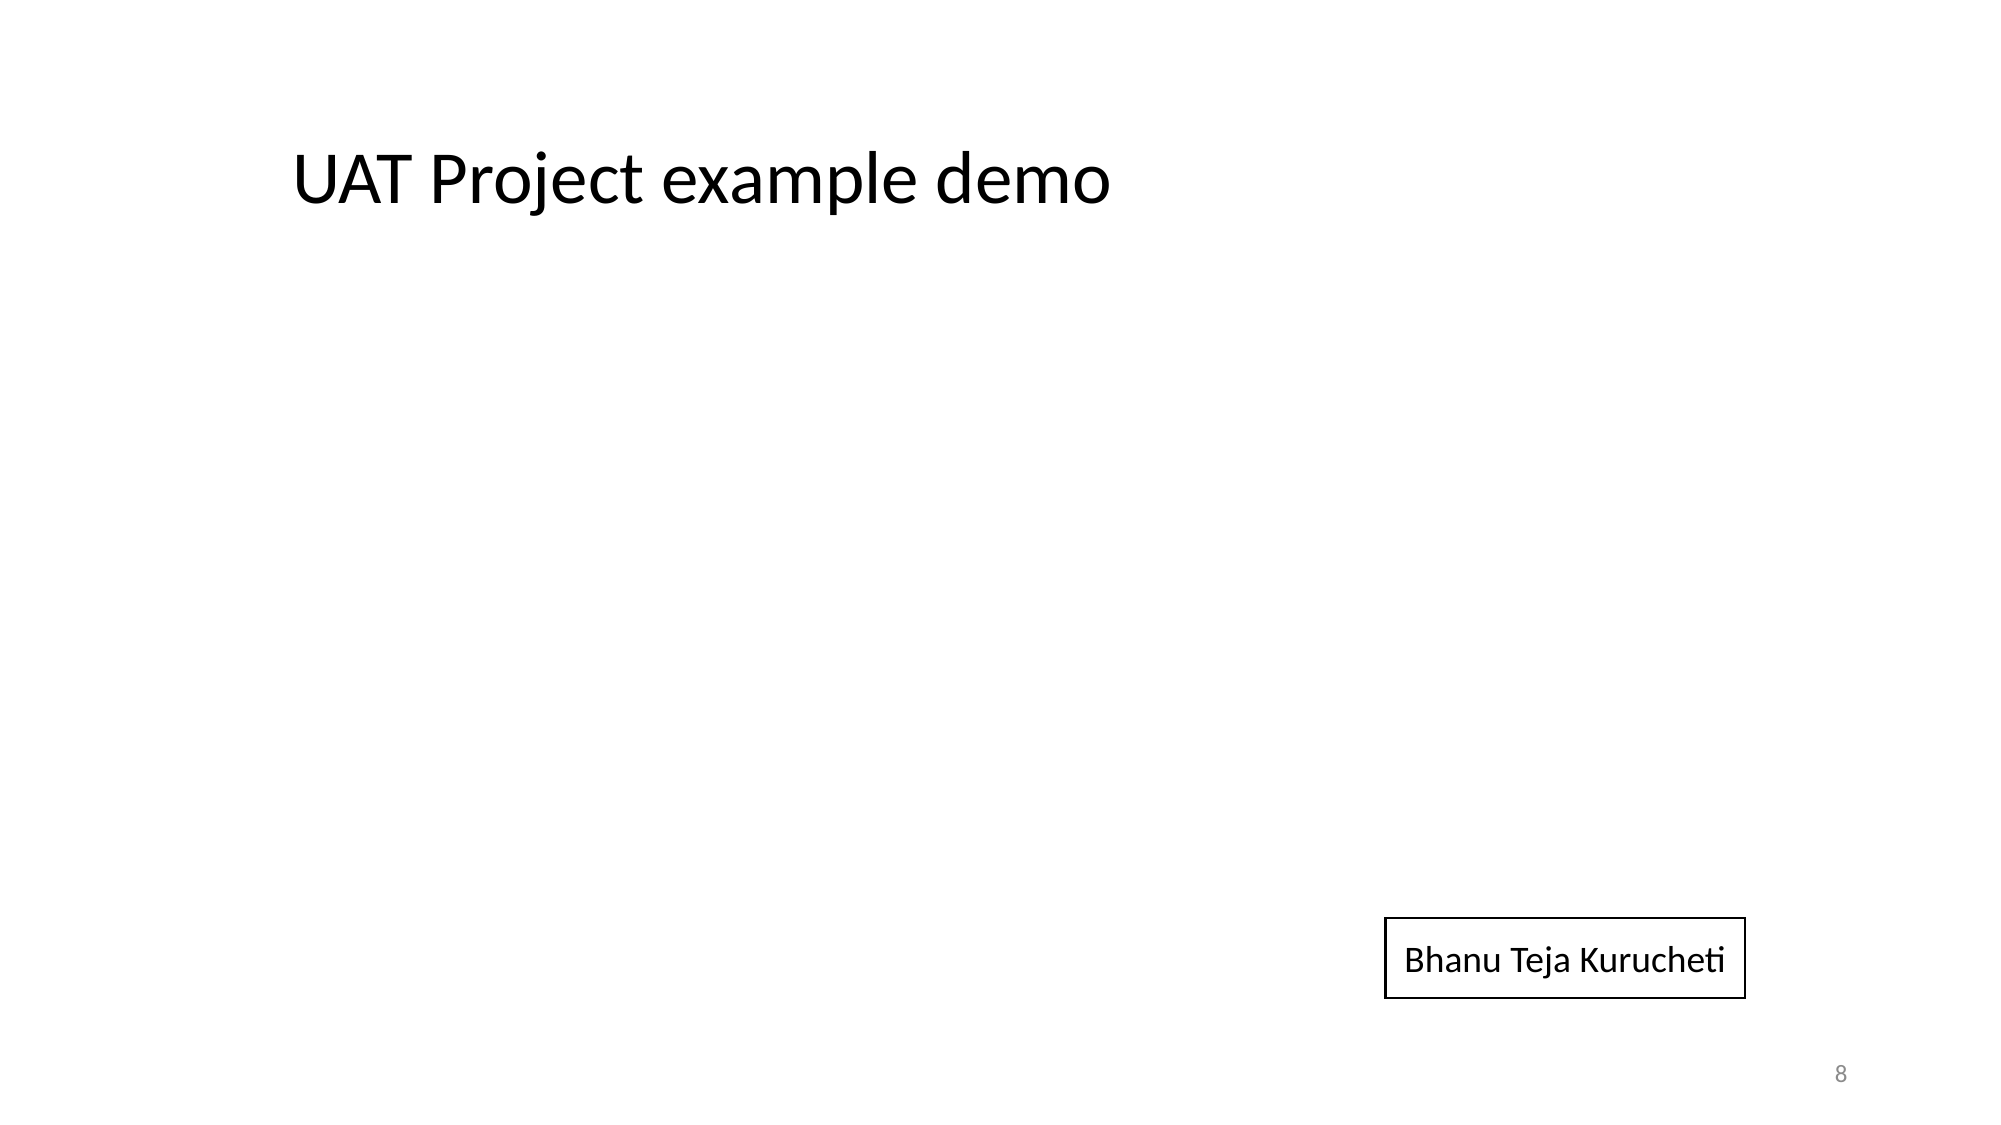

UAT Project example demo
Bhanu Teja Kurucheti
8